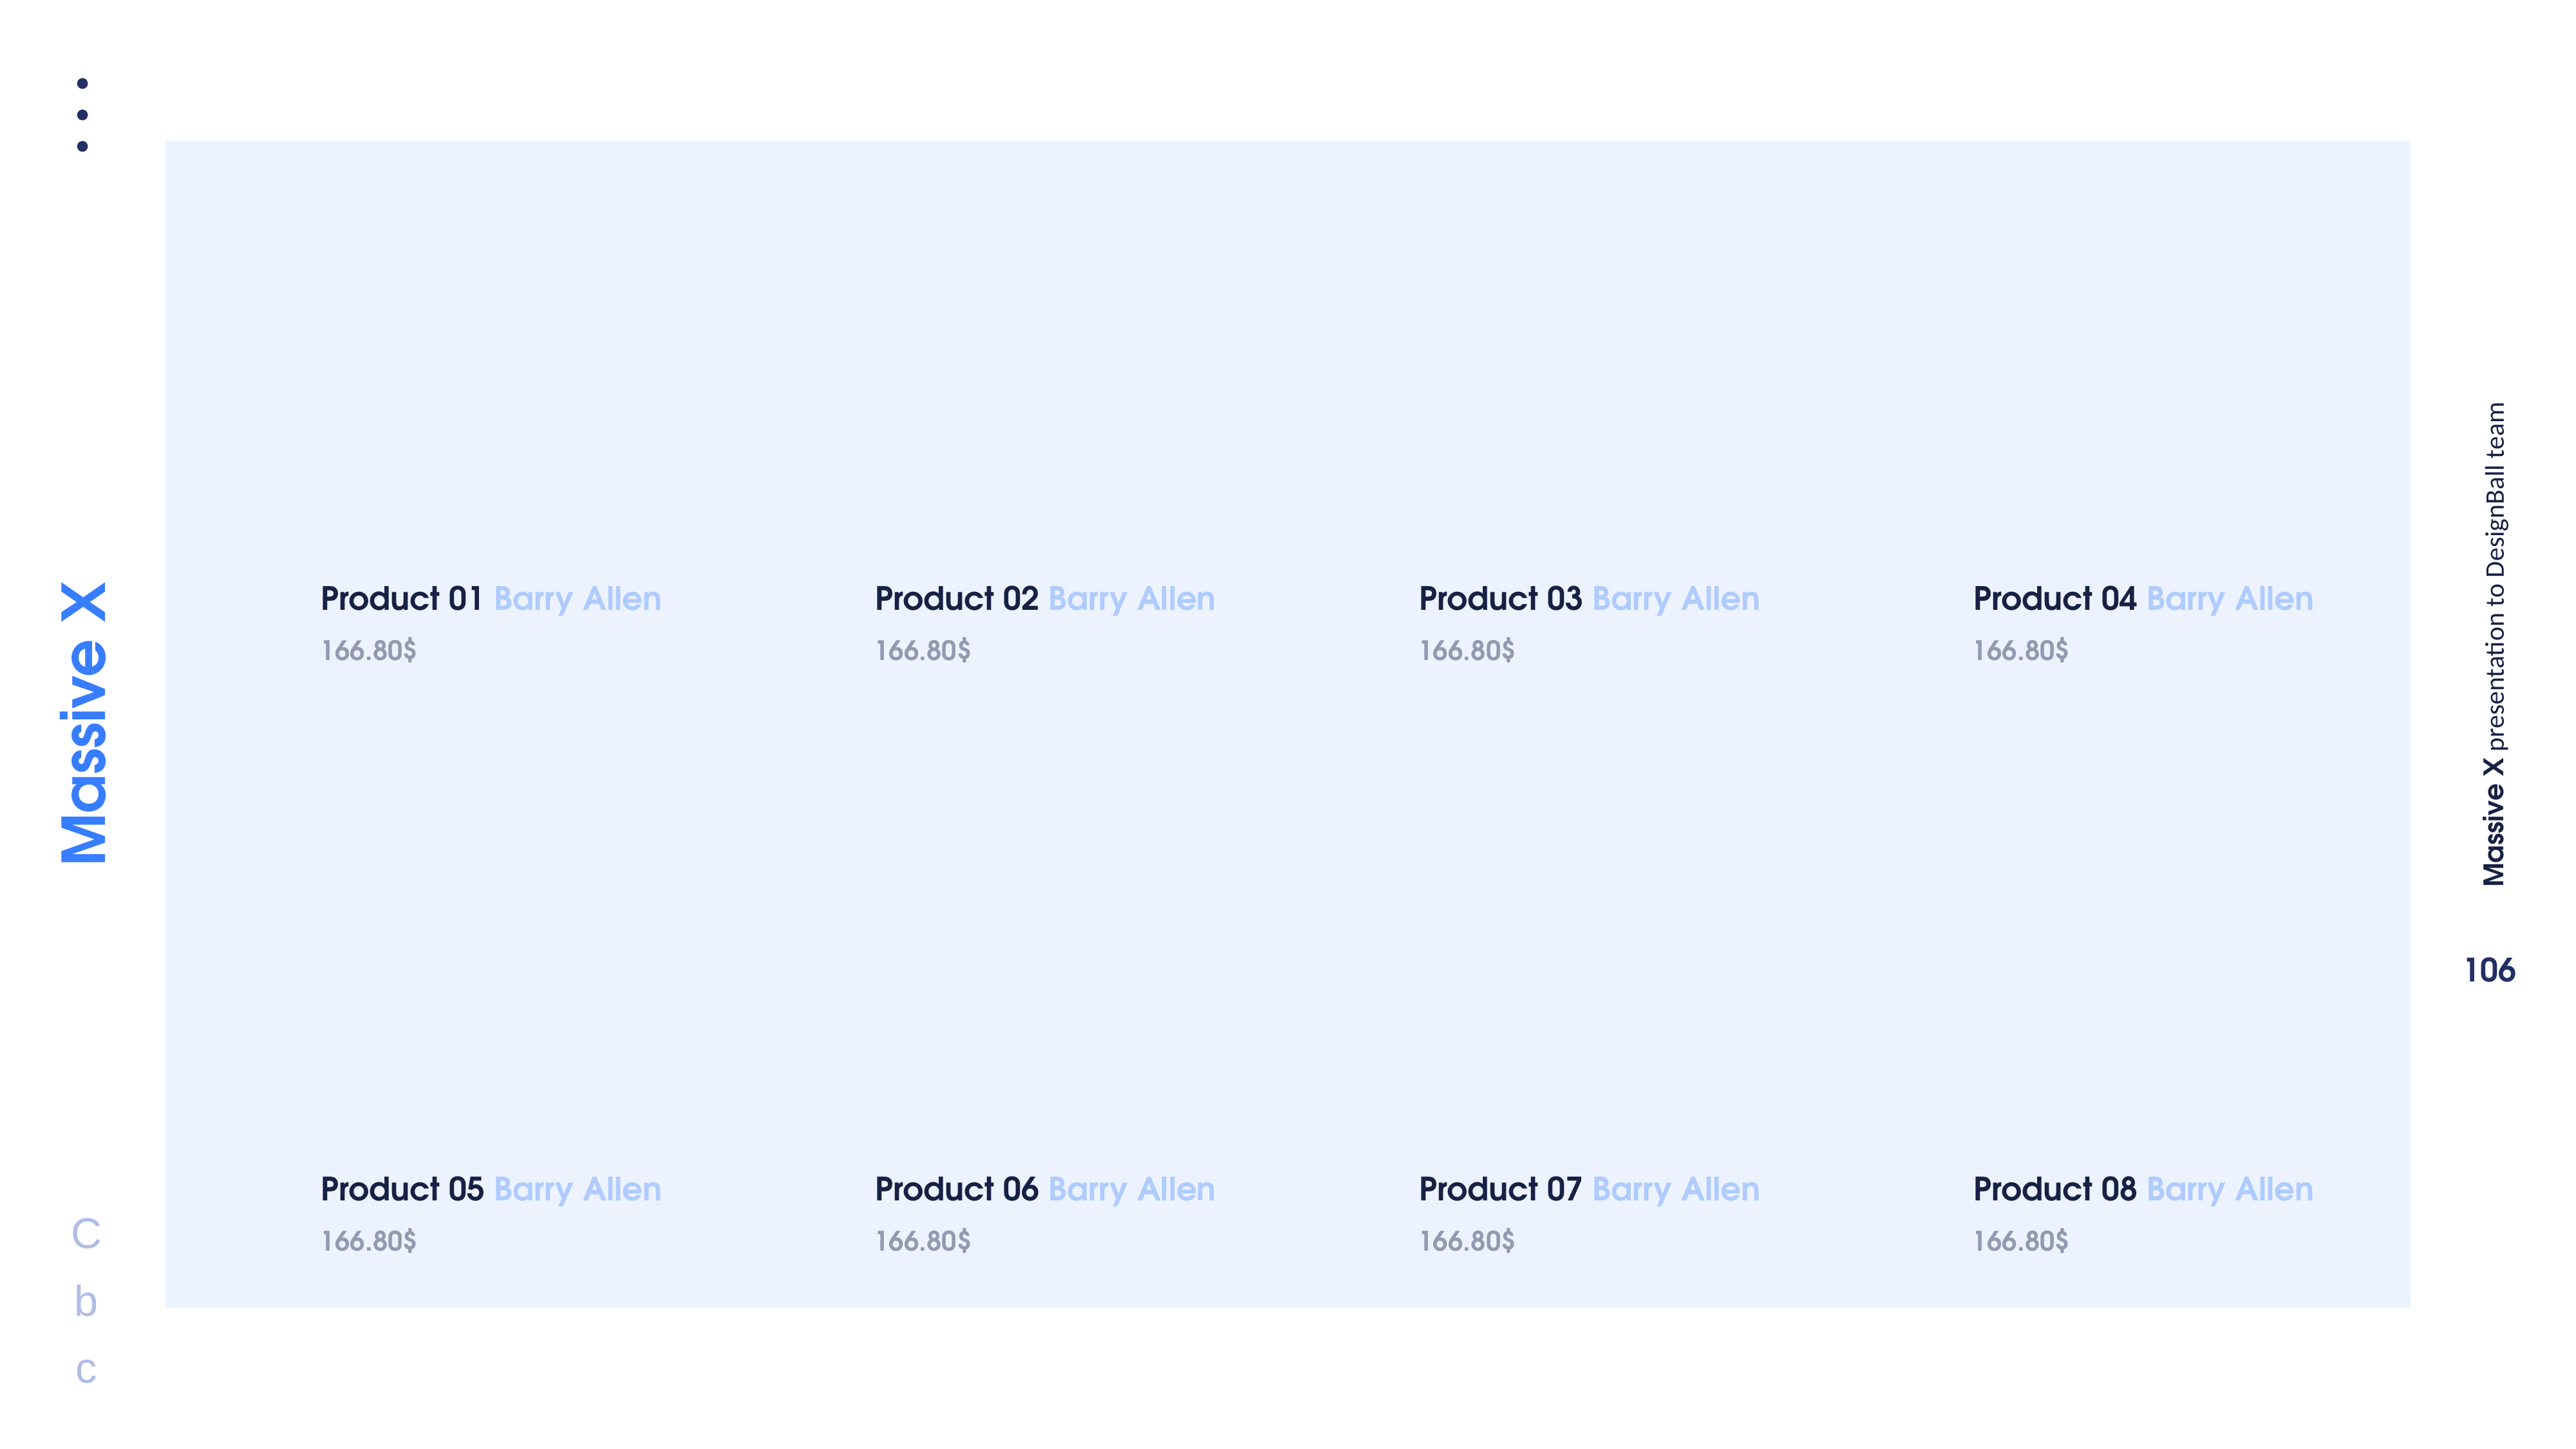

Product 01 Barry Allen
166.80$
Product 02 Barry Allen
166.80$
Product 03 Barry Allen
166.80$
Product 04 Barry Allen
166.80$

Product 05 Barry Allen
166.80$
Product 06 Barry Allen
166.80$
Product 07 Barry Allen
166.80$
Product 08 Barry Allen
166.80$